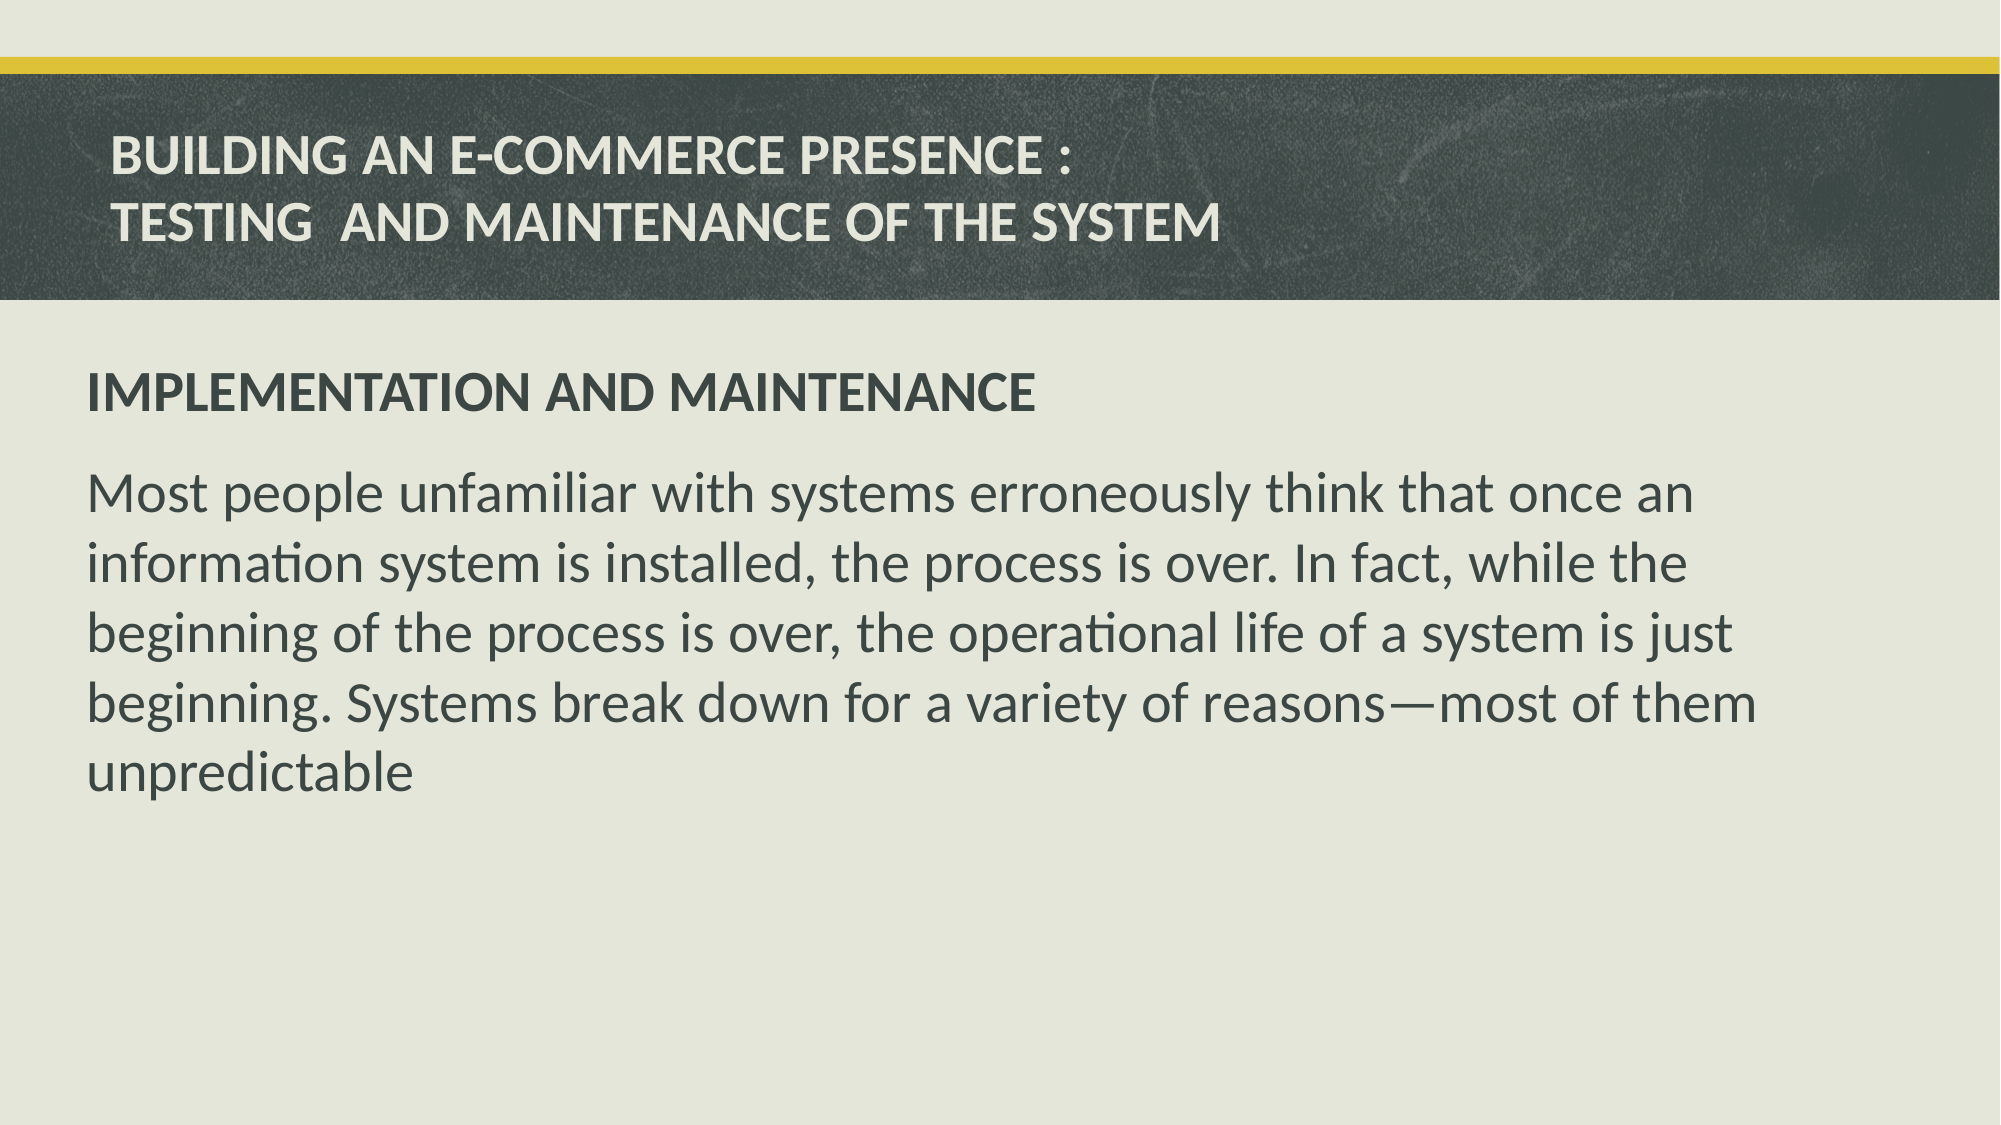

# BUILDING AN E-COMMERCE PRESENCE : TESTING  AND MAINTENANCE OF THE SYSTEM
IMPLEMENTATION AND MAINTENANCE
Most people unfamiliar with systems erroneously think that once an information system is installed, the process is over. In fact, while the beginning of the process is over, the operational life of a system is just beginning. Systems break down for a variety of reasons—most of them unpredictable